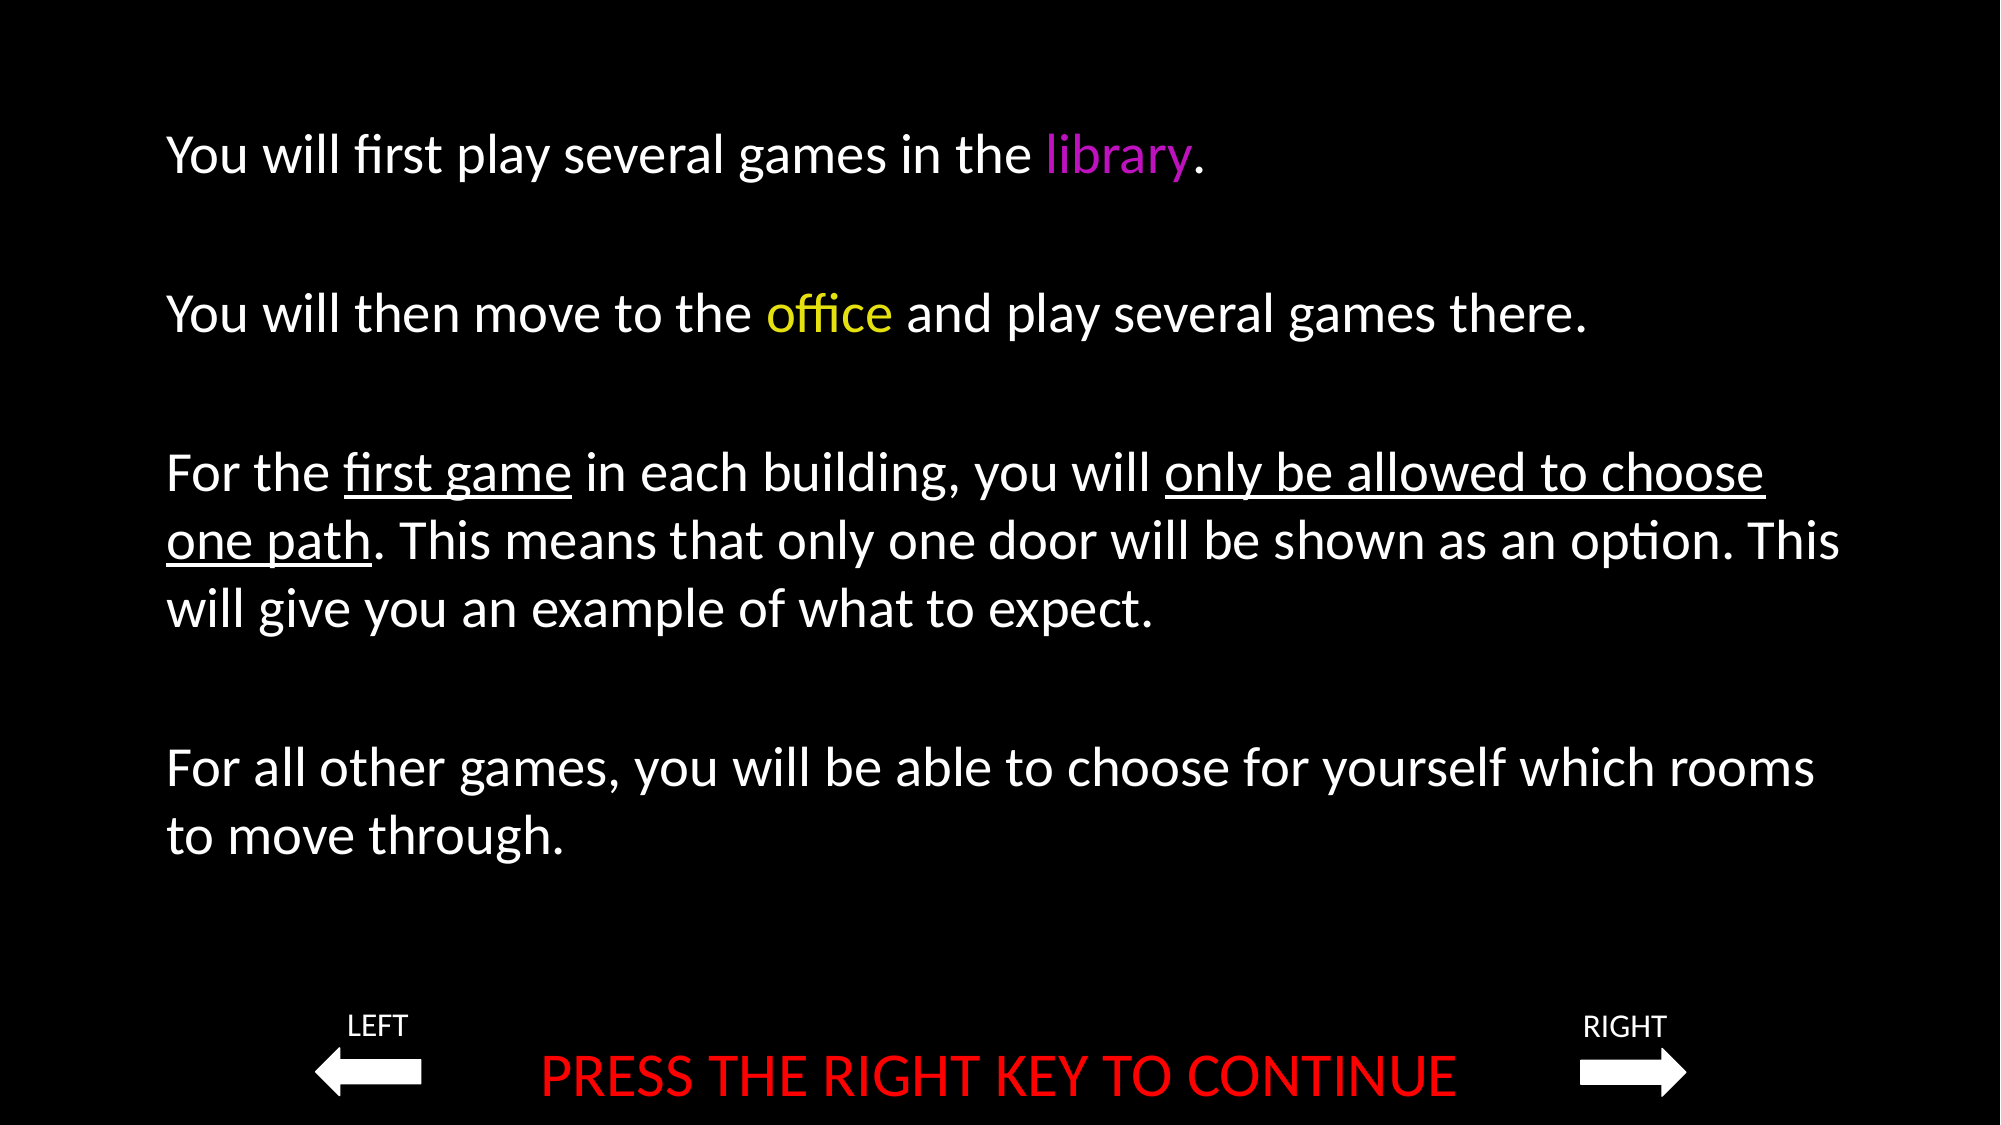

You will first play several games in the library.

You will then move to the office and play several games there.

For the first game in each building, you will only be allowed to choose one path. This means that only one door will be shown as an option. This will give you an example of what to expect.

For all other games, you will be able to choose for yourself which rooms to move through.

LEFT
RIGHT
PRESS THE RIGHT KEY TO CONTINUE